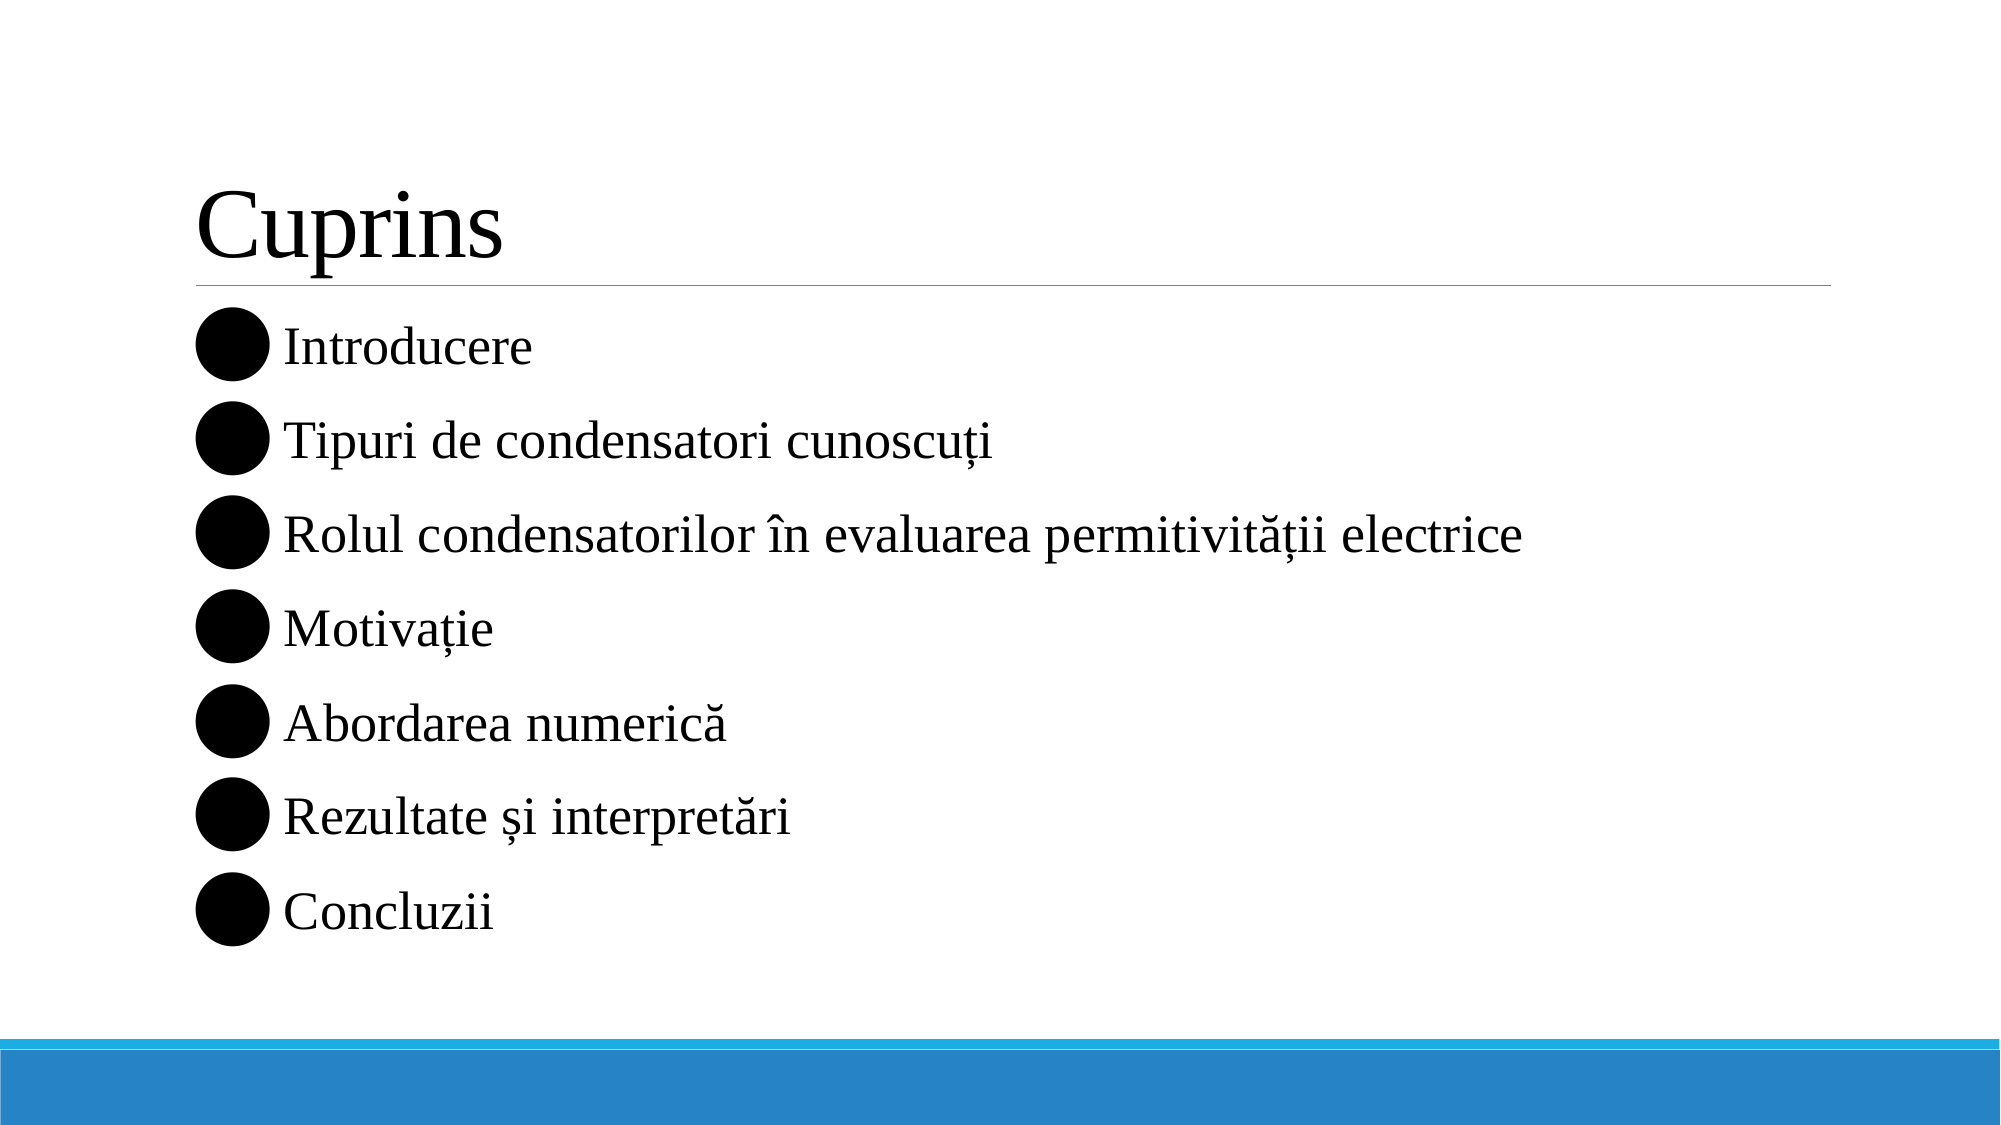

# Cuprins
⬤ Introducere
⬤ Tipuri de condensatori cunoscuți
⬤ Rolul condensatorilor în evaluarea permitivității electrice
⬤ Motivație
⬤ Abordarea numerică
⬤ Rezultate și interpretări
⬤ Concluzii